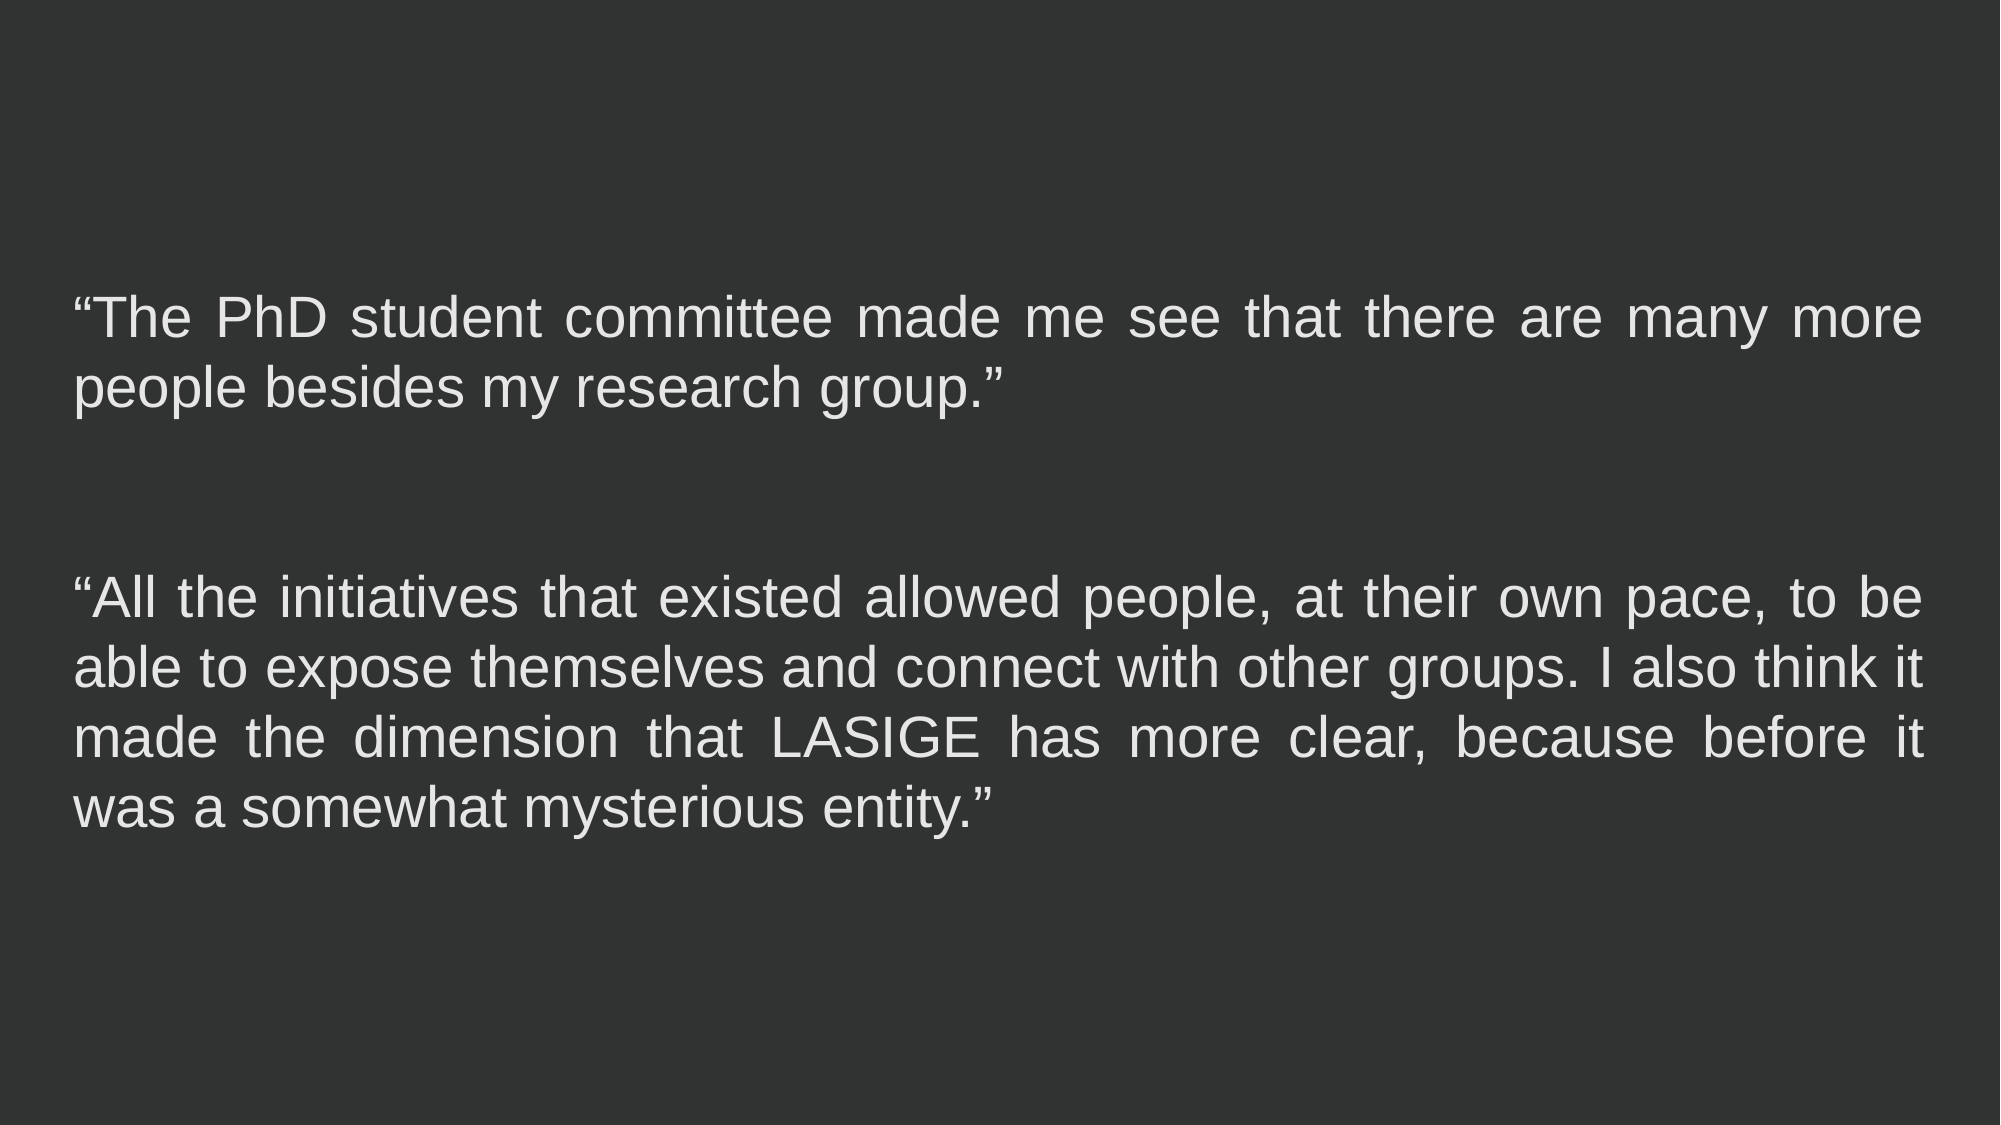

“The PhD student committee made me see that there are many more people besides my research group.”

“All the initiatives that existed allowed people, at their own pace, to be able to expose themselves and connect with other groups. I also think it made the dimension that LASIGE has more clear, because before it was a somewhat mysterious entity.”